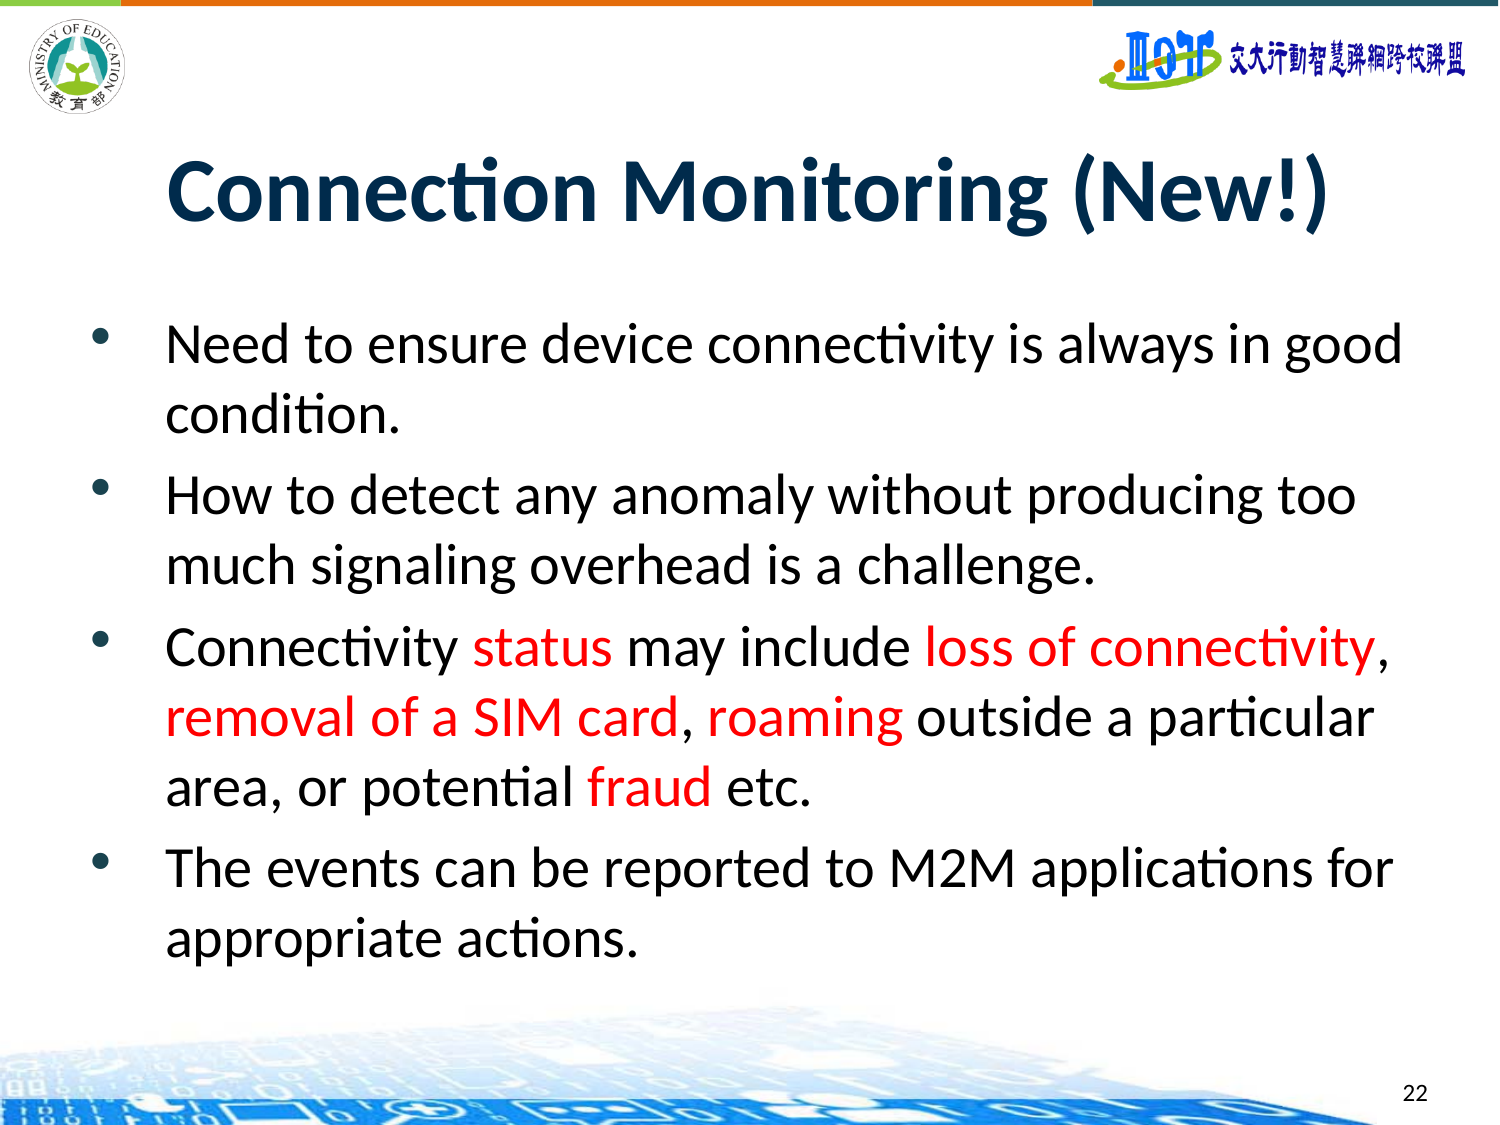

# Connection Monitoring (New!)
Need to ensure device connectivity is always in good condition.
How to detect any anomaly without producing too much signaling overhead is a challenge.
Connectivity status may include loss of connectivity, removal of a SIM card, roaming outside a particular area, or potential fraud etc.
The events can be reported to M2M applications for appropriate actions.
22